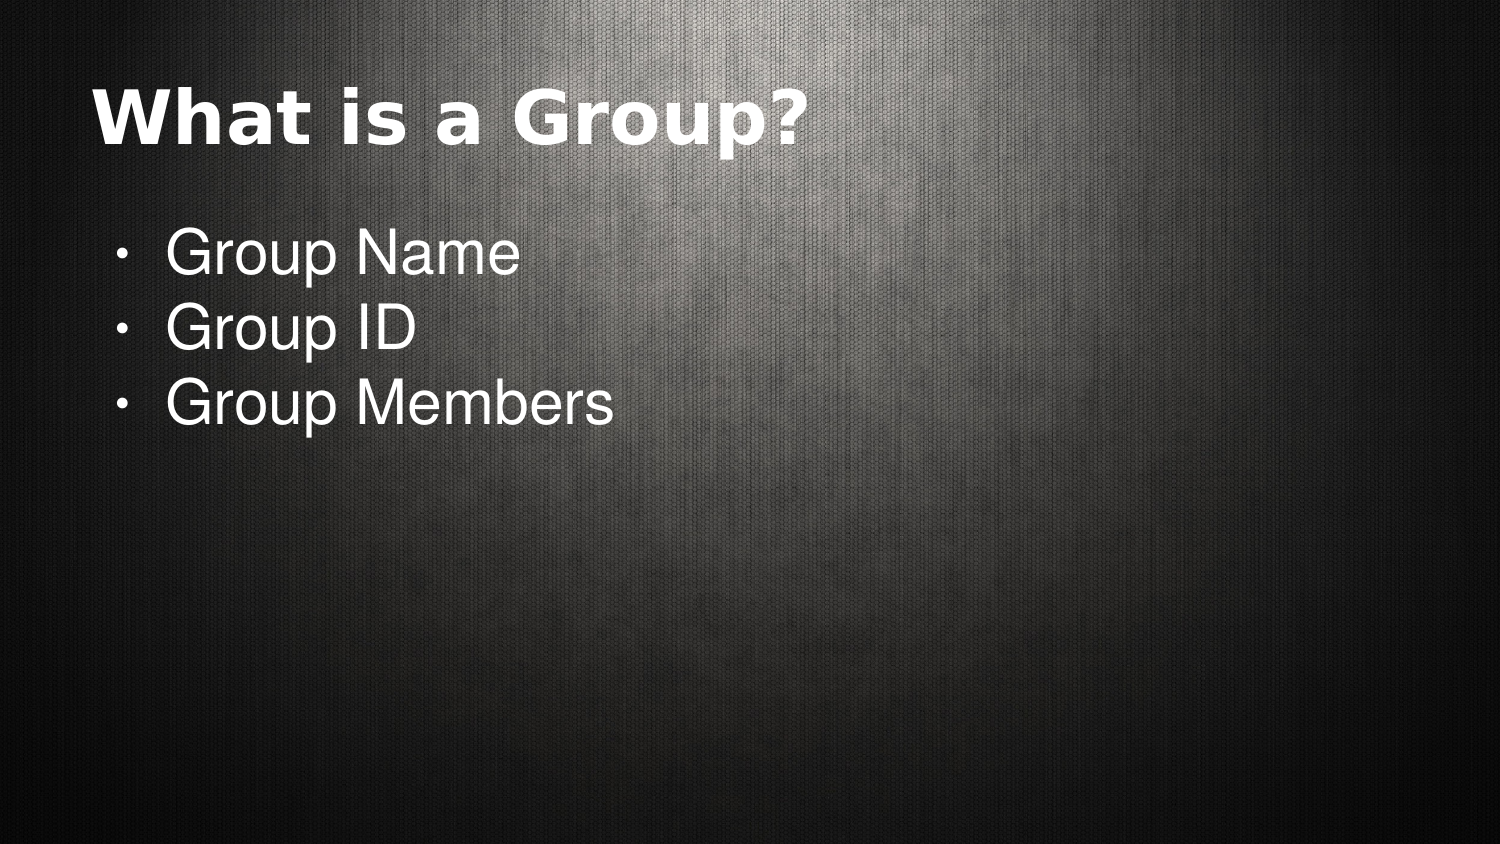

# What is a Group?
Group Name
Group ID
Group Members